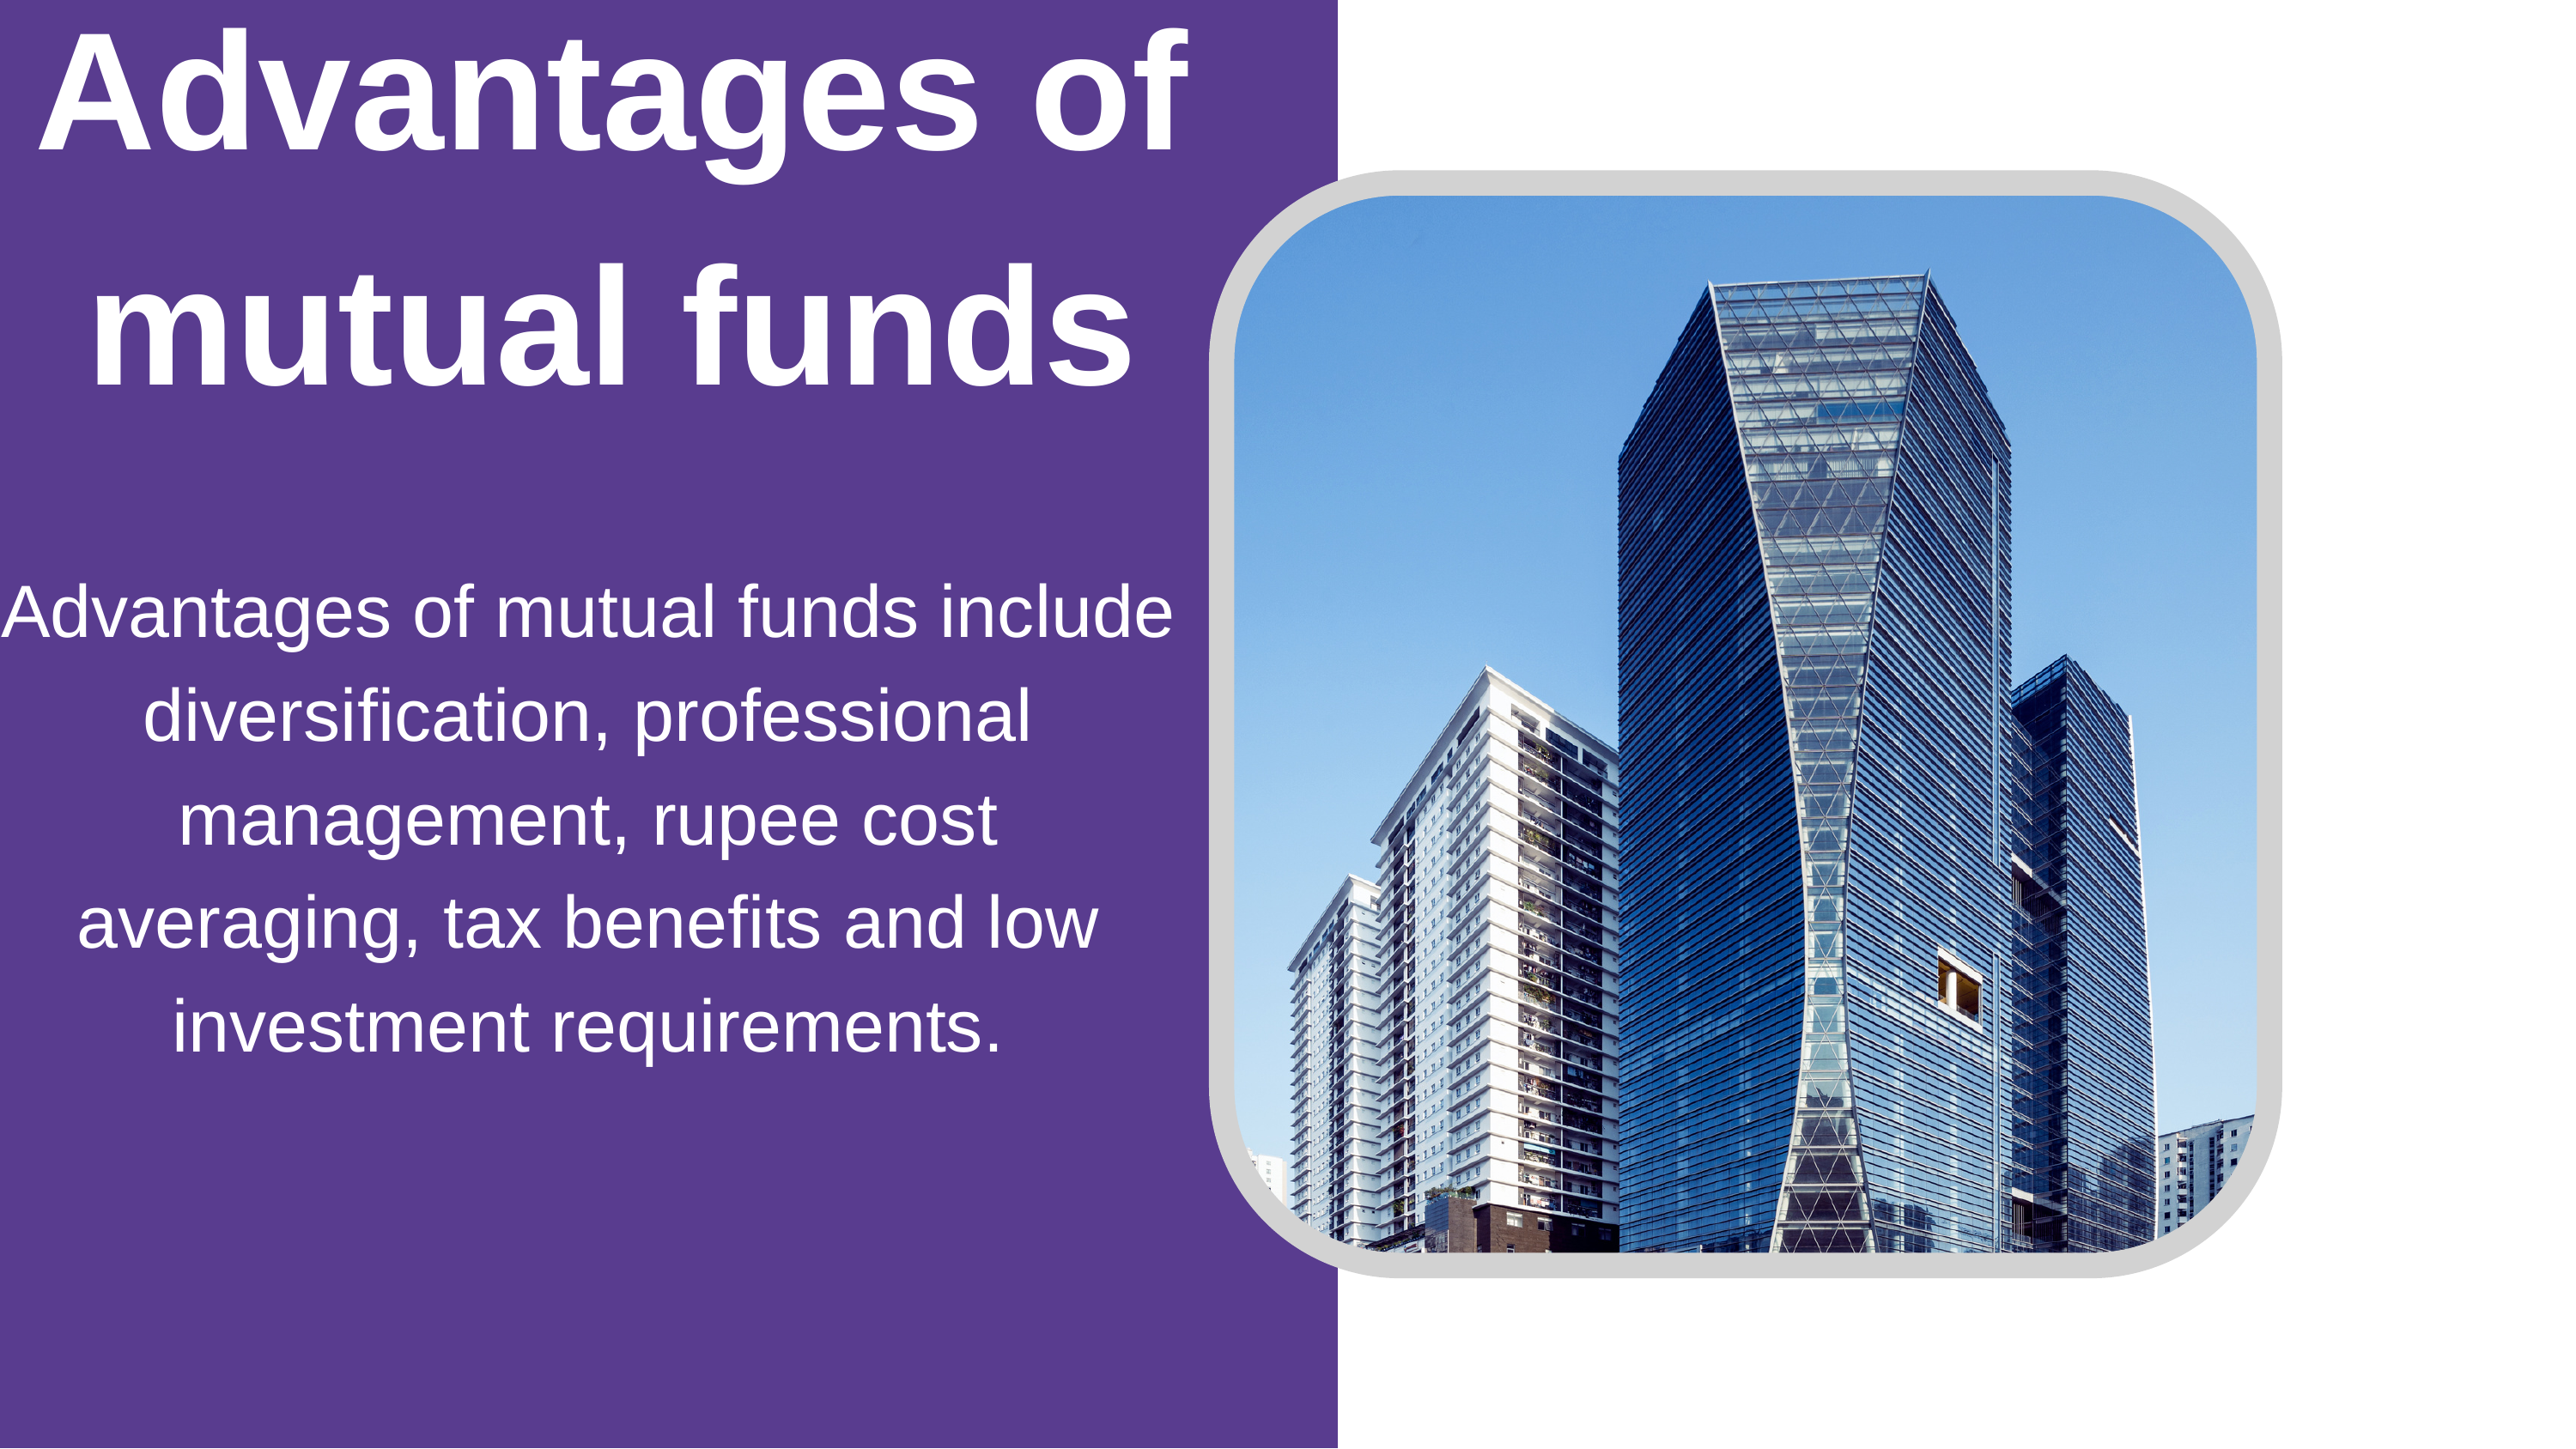

Advantages of mutual funds

Advantages of mutual funds include diversification, professional management, rupee cost averaging, tax benefits and low investment requirements.